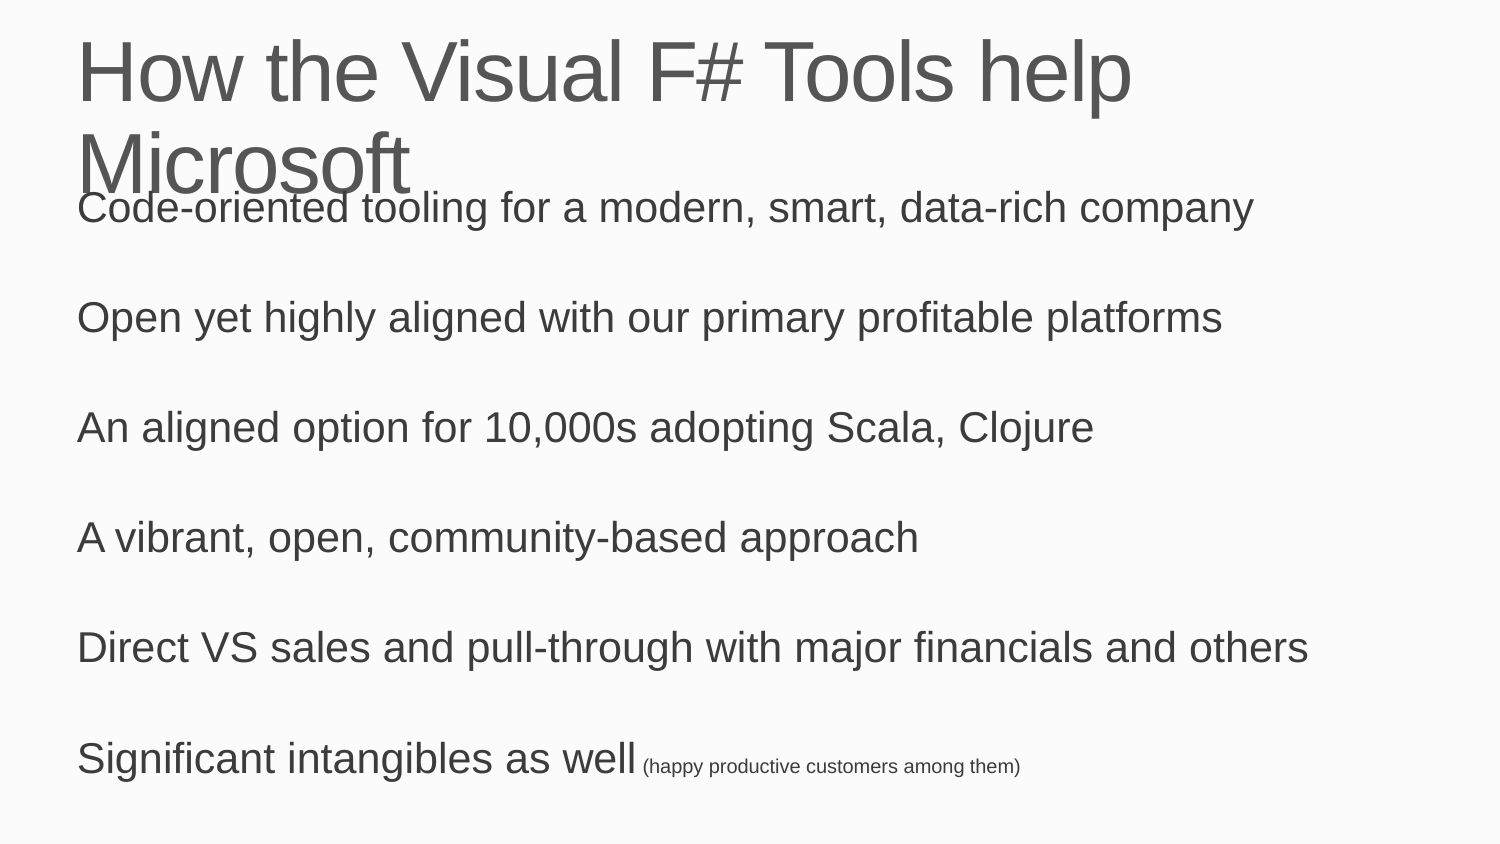

# How the Visual F# Tools help Microsoft
Code-oriented tooling for a modern, smart, data-rich company

Open yet highly aligned with our primary profitable platforms

An aligned option for 10,000s adopting Scala, Clojure

A vibrant, open, community-based approach

Direct VS sales and pull-through with major financials and others

Significant intangibles as well (happy productive customers among them)